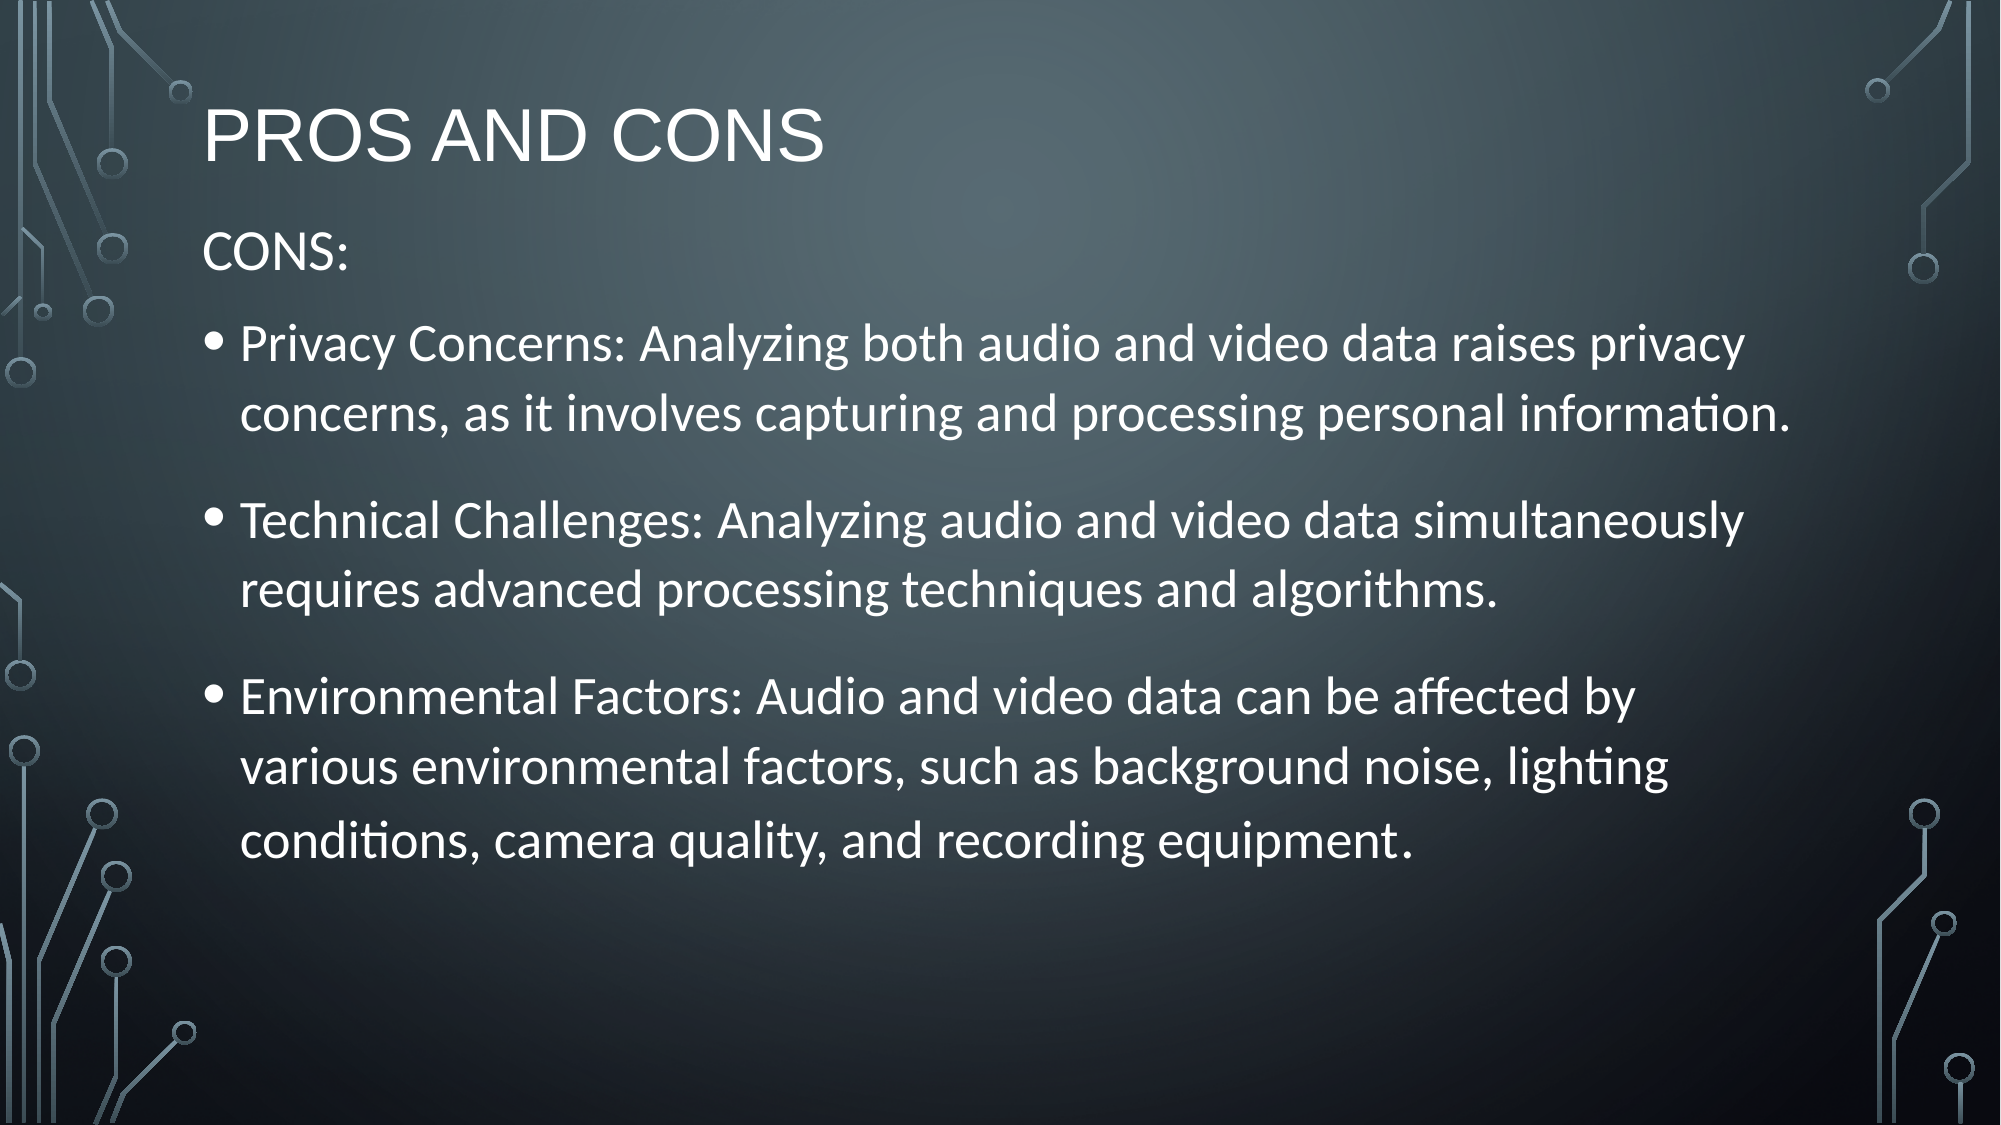

# PROS AND CONS
CONS:
Privacy Concerns: Analyzing both audio and video data raises privacy concerns, as it involves capturing and processing personal information.
Technical Challenges: Analyzing audio and video data simultaneously requires advanced processing techniques and algorithms.
Environmental Factors: Audio and video data can be affected by various environmental factors, such as background noise, lighting conditions, camera quality, and recording equipment.